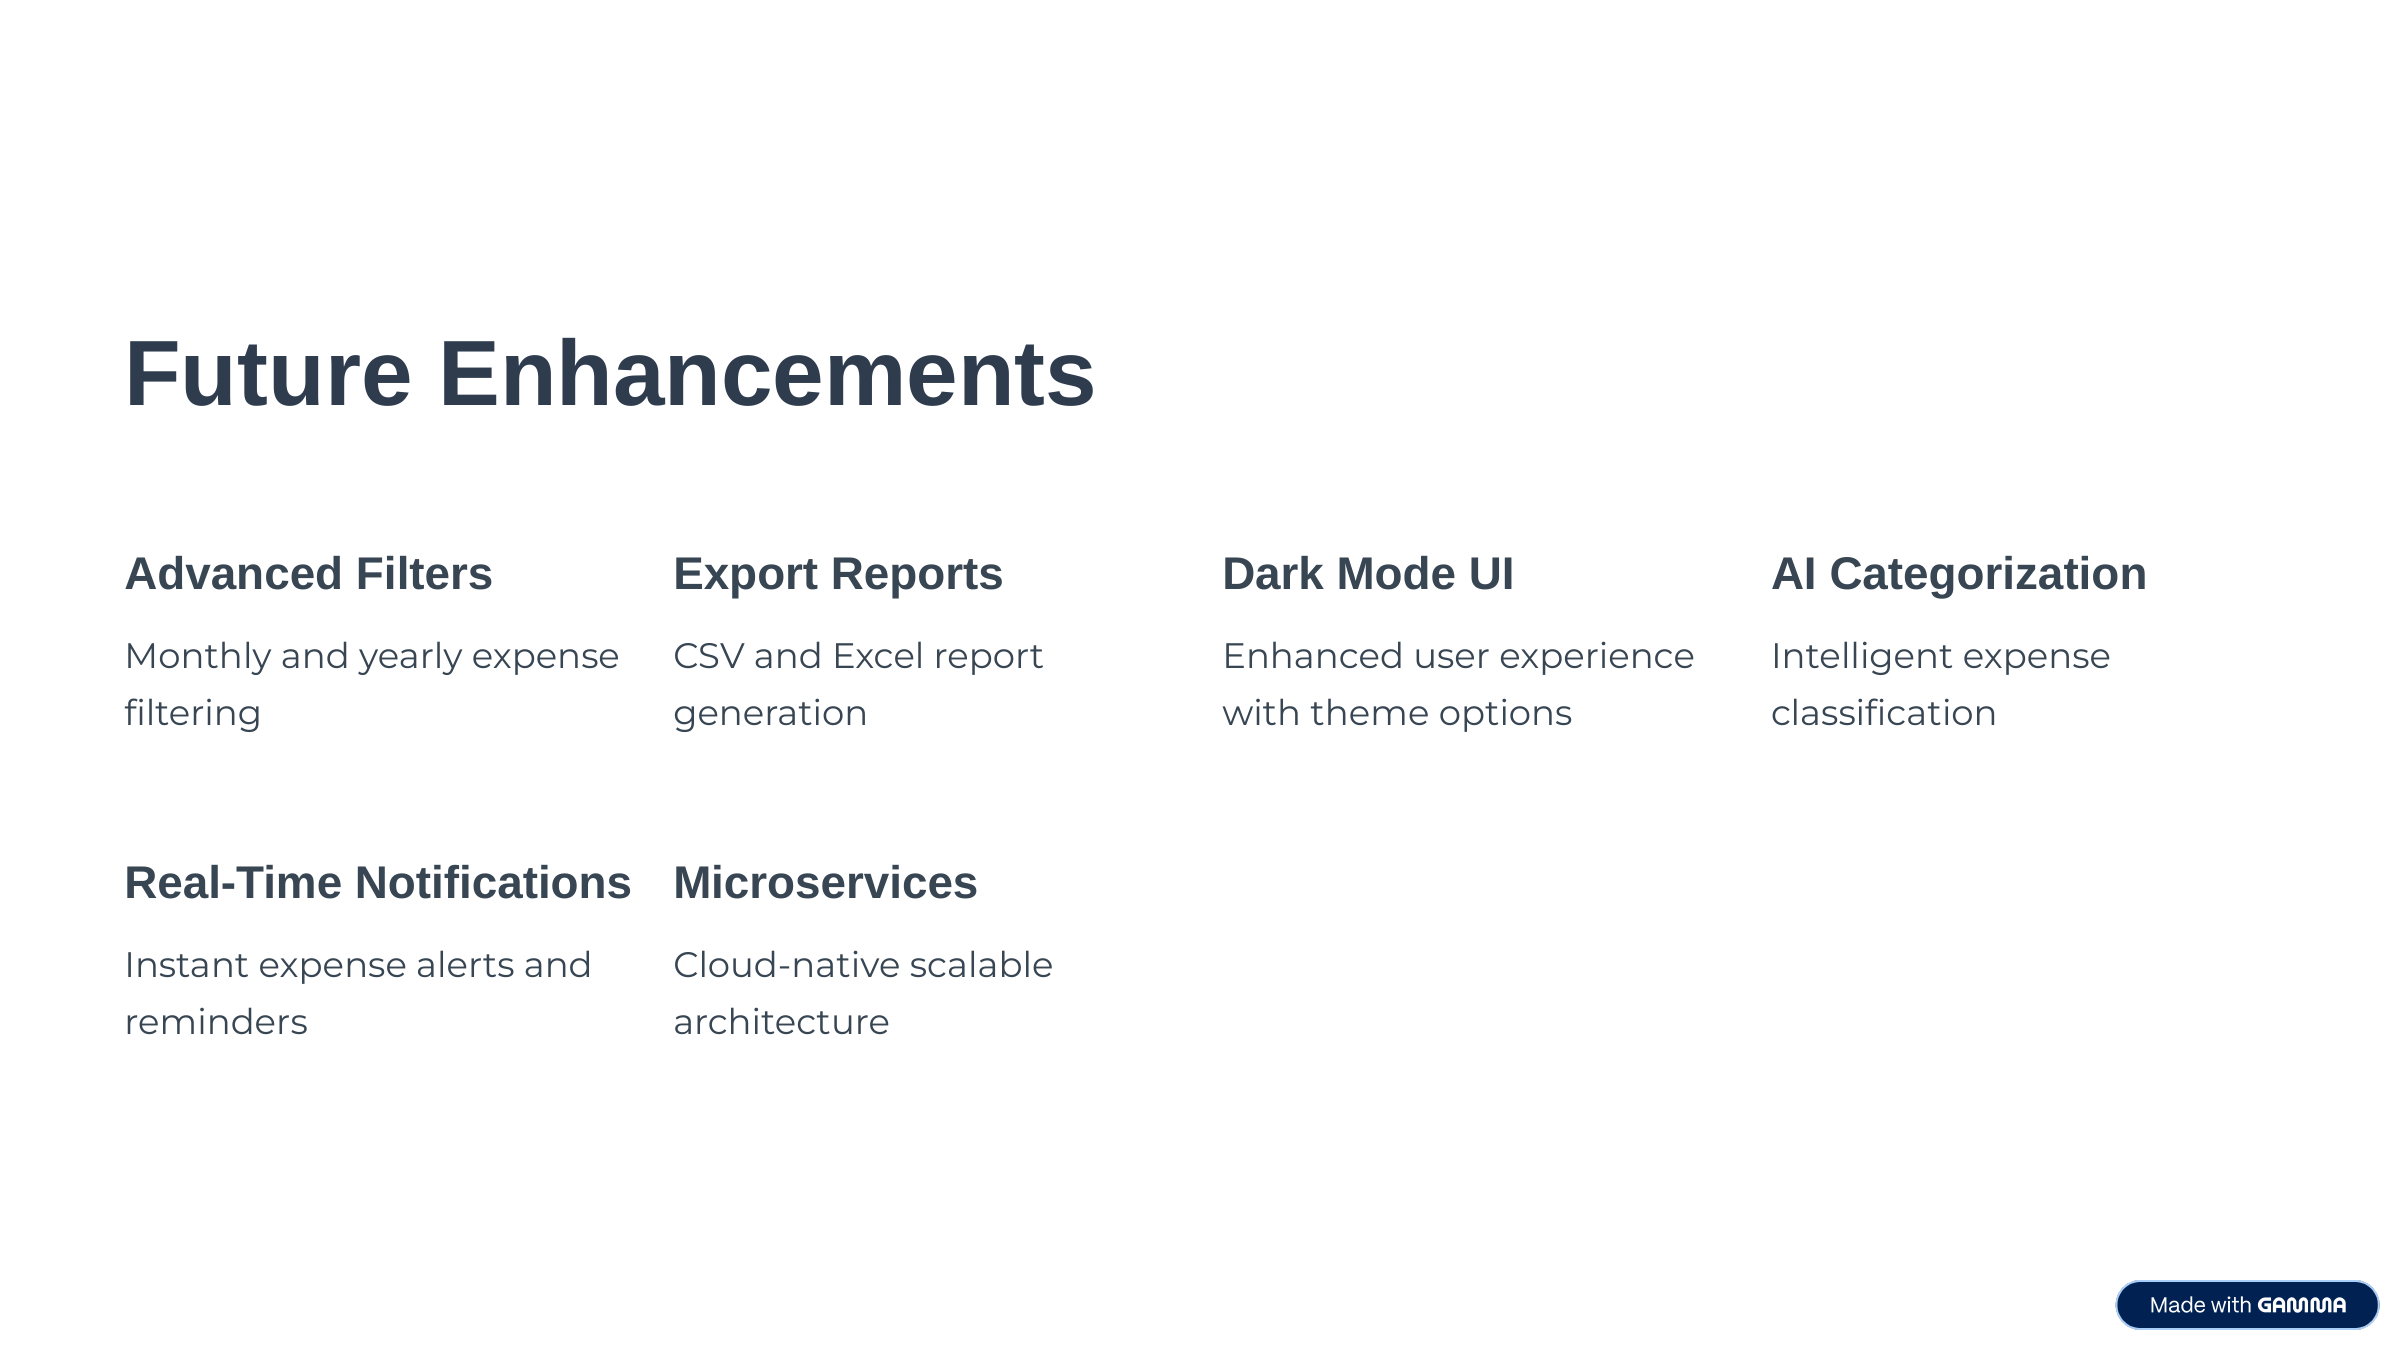

Future Enhancements
Advanced Filters
Export Reports
Dark Mode UI
AI Categorization
Monthly and yearly expense filtering
CSV and Excel report generation
Enhanced user experience with theme options
Intelligent expense classification
Real-Time Notifications
Microservices
Instant expense alerts and reminders
Cloud-native scalable architecture